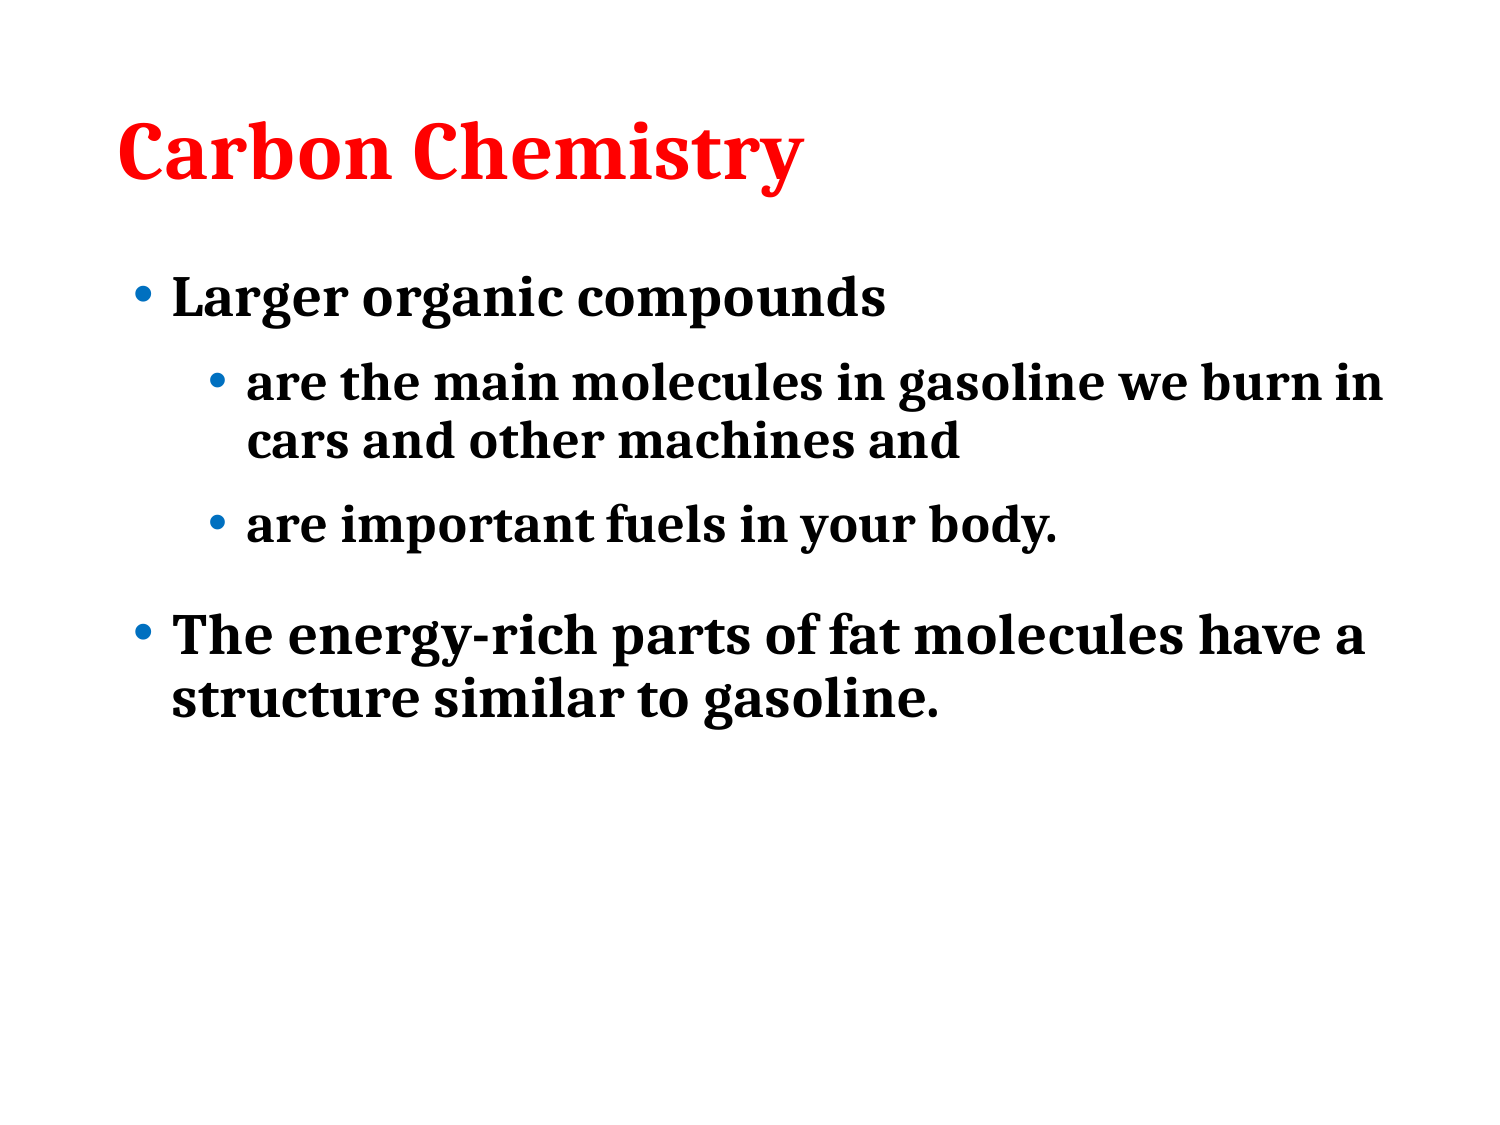

# Carbon Chemistry
Larger organic compounds
are the main molecules in gasoline we burn in cars and other machines and
are important fuels in your body.
The energy-rich parts of fat molecules have a structure similar to gasoline.